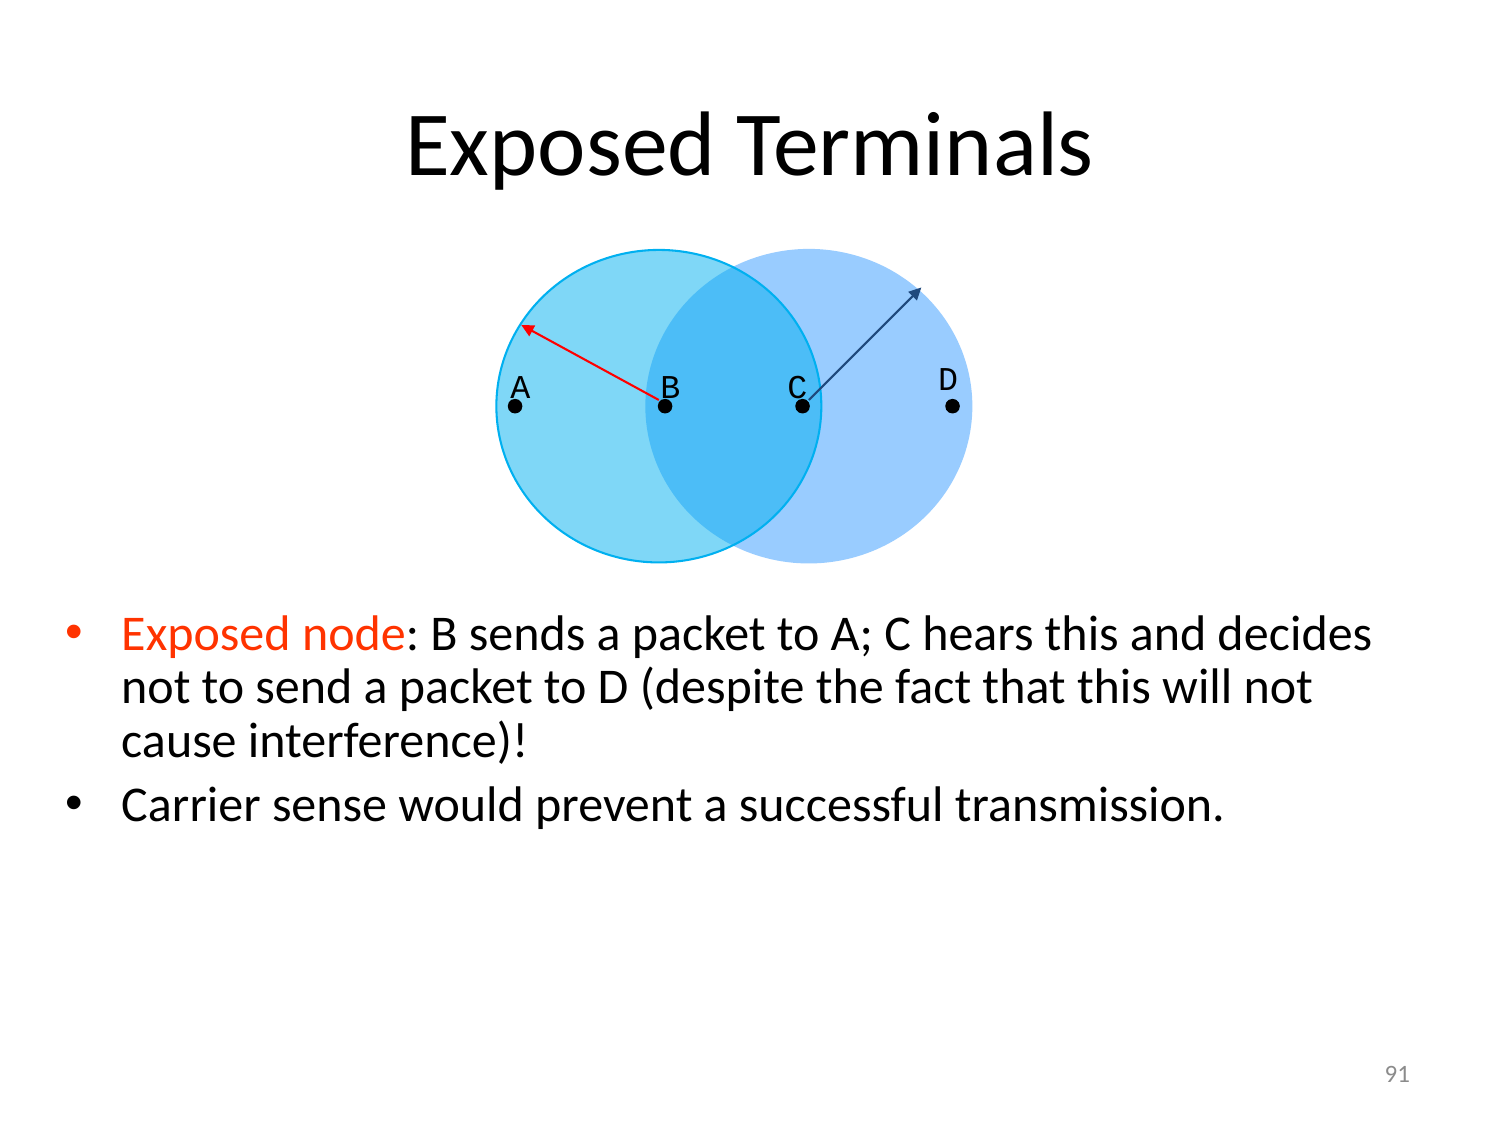

Exposed Terminals

Exposed node: B sends a packet to A; C hears this and decides not to send a packet to D (despite the fact that this will not cause interference)!
Carrier sense would prevent a successful transmission.
D
A
B
C

91